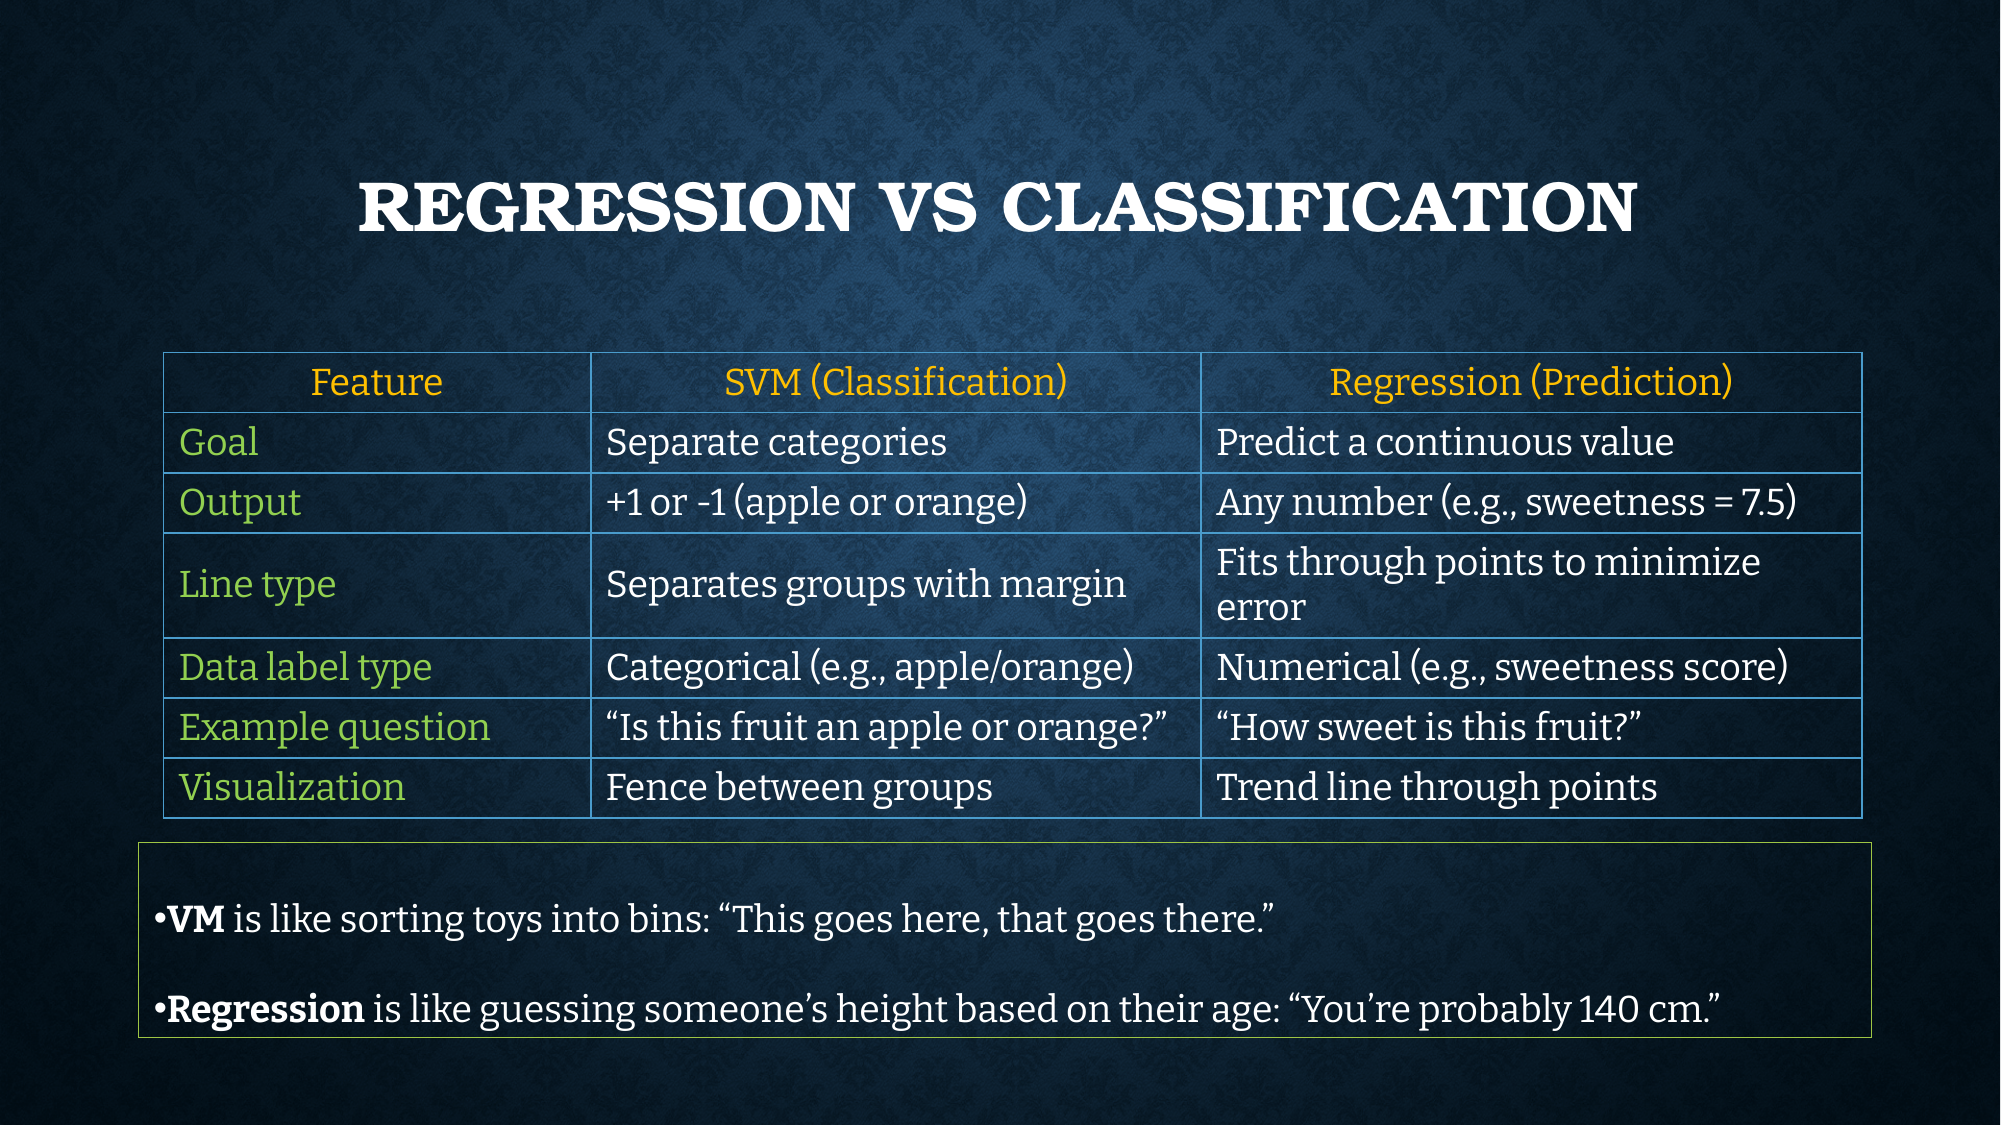

# Regression vs Classification
| Feature | SVM (Classification) | Regression (Prediction) |
| --- | --- | --- |
| Goal | Separate categories | Predict a continuous value |
| Output | +1 or -1 (apple or orange) | Any number (e.g., sweetness = 7.5) |
| Line type | Separates groups with margin | Fits through points to minimize error |
| Data label type | Categorical (e.g., apple/orange) | Numerical (e.g., sweetness score) |
| Example question | “Is this fruit an apple or orange?” | “How sweet is this fruit?” |
| Visualization | Fence between groups | Trend line through points |
VM is like sorting toys into bins: “This goes here, that goes there.”
Regression is like guessing someone’s height based on their age: “You’re probably 140 cm.”